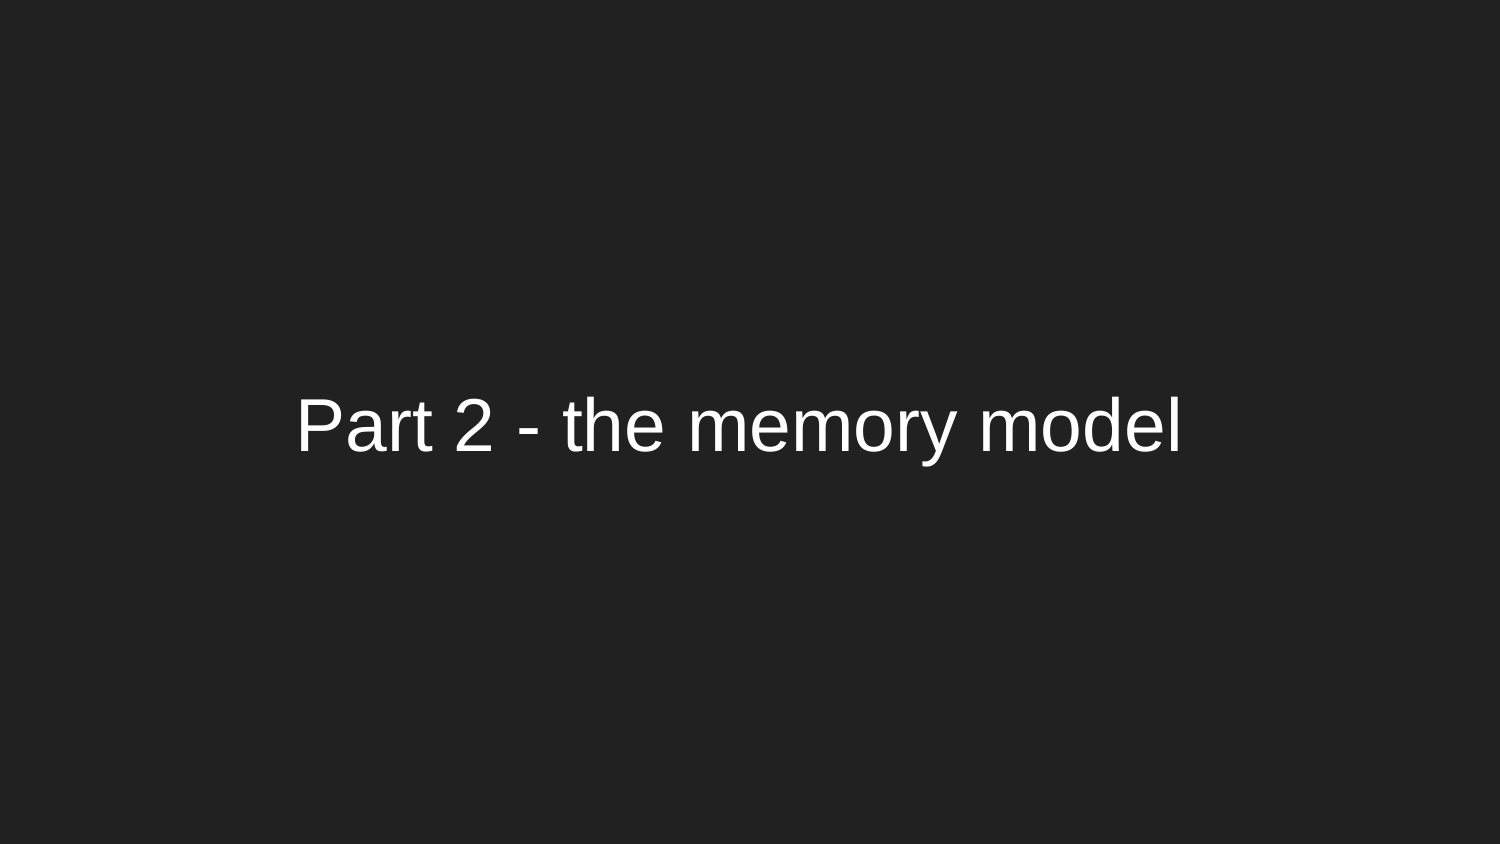

# Part 2 - the memory model